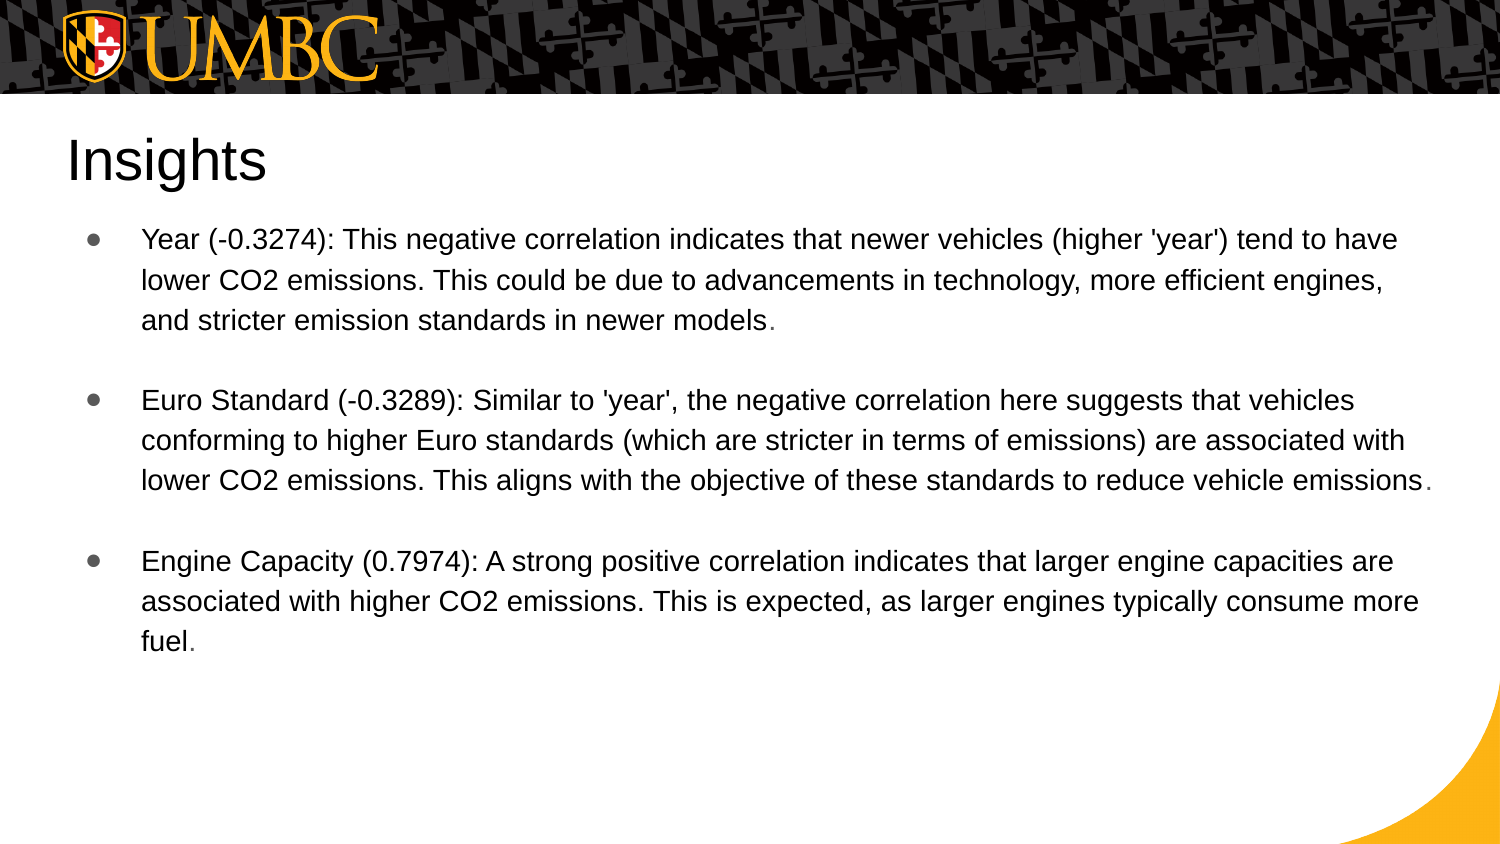

# Insights
Year (-0.3274): This negative correlation indicates that newer vehicles (higher 'year') tend to have lower CO2 emissions. This could be due to advancements in technology, more efficient engines, and stricter emission standards in newer models.

Euro Standard (-0.3289): Similar to 'year', the negative correlation here suggests that vehicles conforming to higher Euro standards (which are stricter in terms of emissions) are associated with lower CO2 emissions. This aligns with the objective of these standards to reduce vehicle emissions.

Engine Capacity (0.7974): A strong positive correlation indicates that larger engine capacities are associated with higher CO2 emissions. This is expected, as larger engines typically consume more fuel.